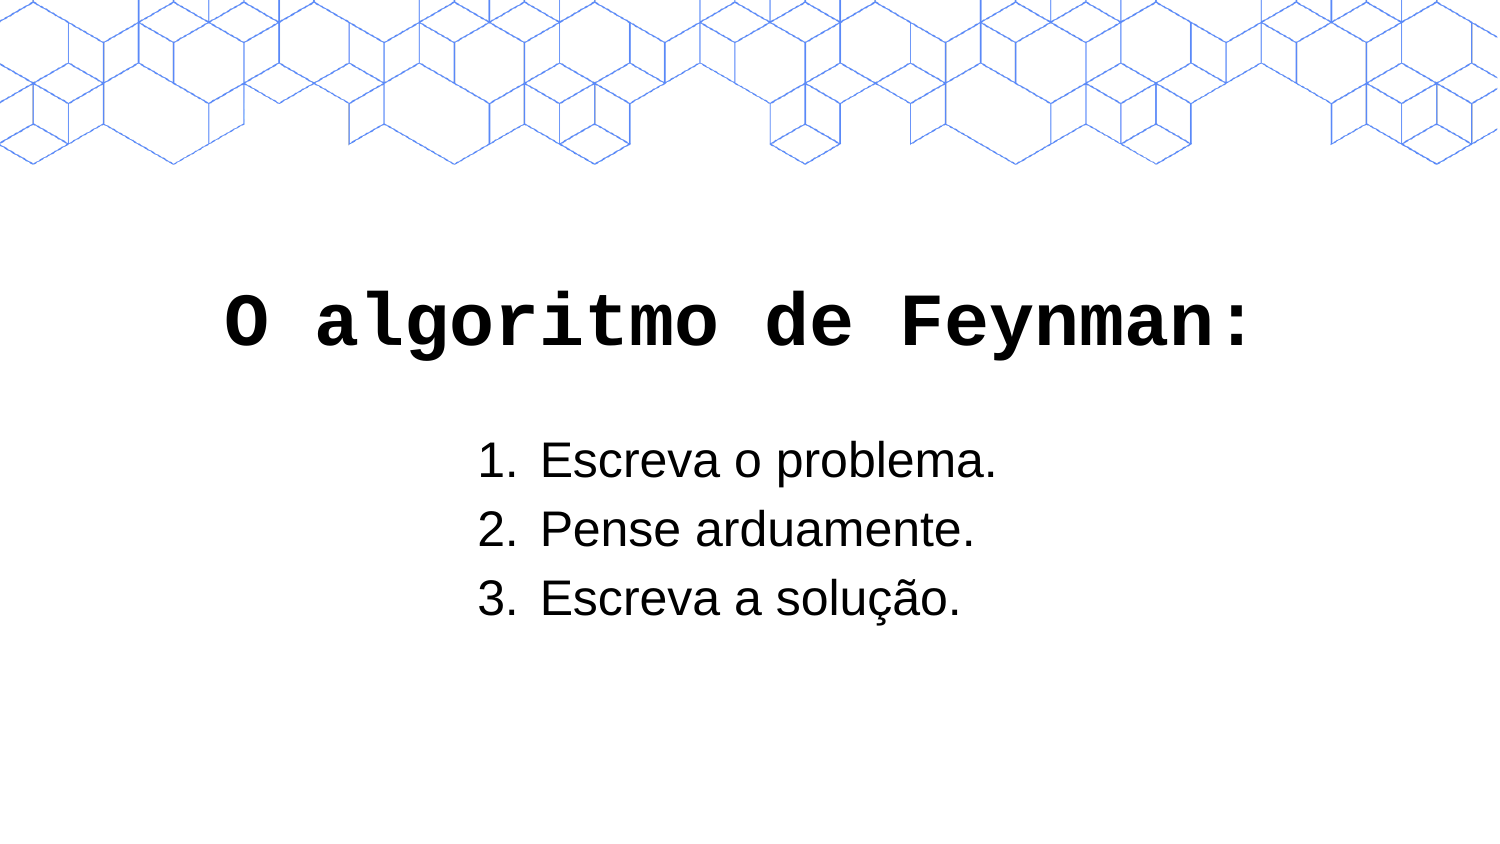

O algoritmo de Feynman:
Escreva o problema.
Pense arduamente.
Escreva a solução.